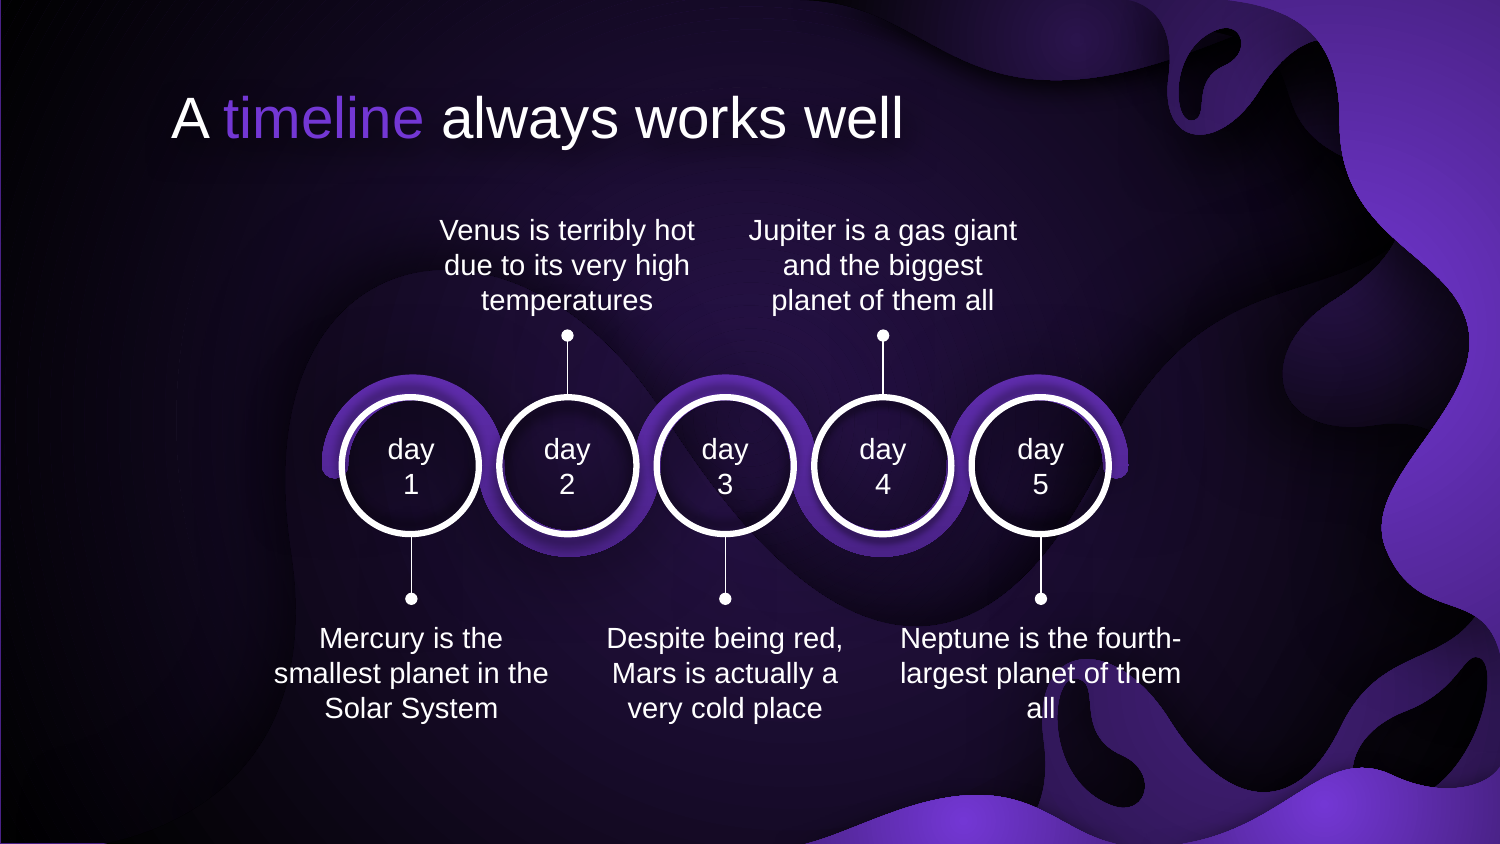

# A timeline always works well
Venus is terribly hot due to its very high temperatures
Jupiter is a gas giant and the biggest planet of them all

day 1
day 2
day 3
day 4
day 5
Mercury is the smallest planet in the Solar System
Despite being red, Mars is actually a very cold place
Neptune is the fourth-largest planet of them all